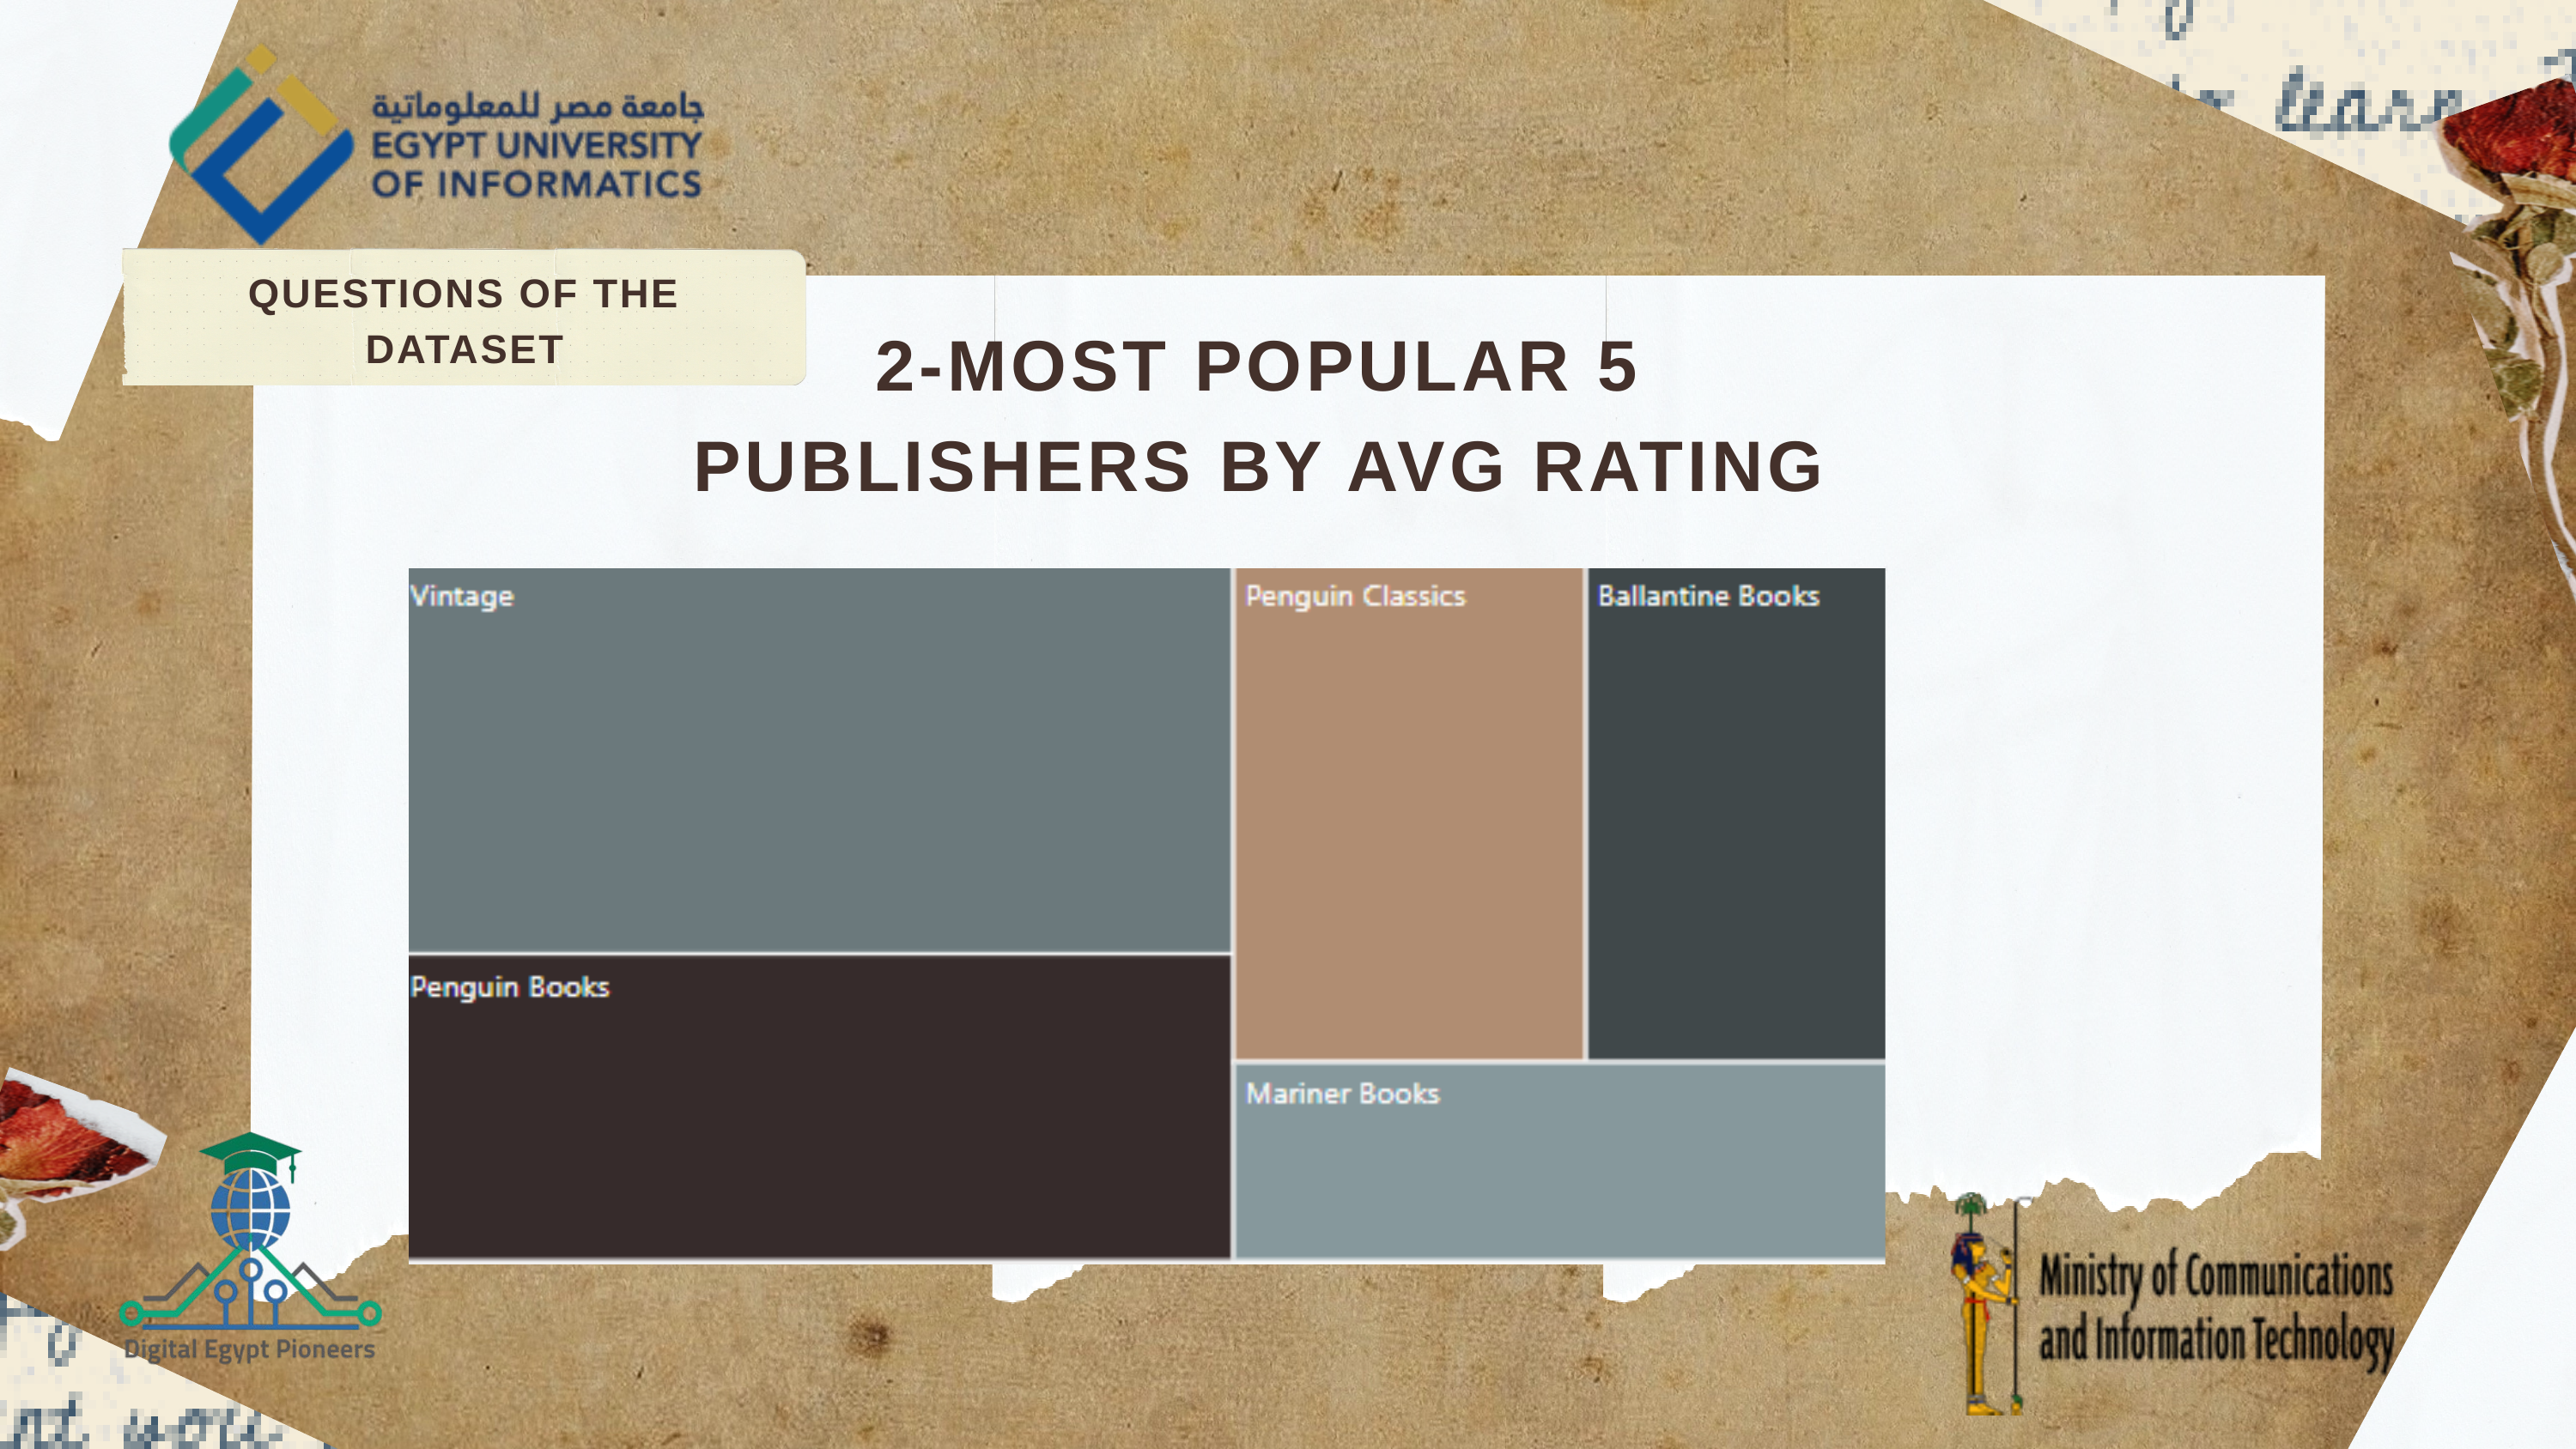

QUESTIONS OF THE DATASET
2-MOST POPULAR 5 PUBLISHERS BY AVG RATING